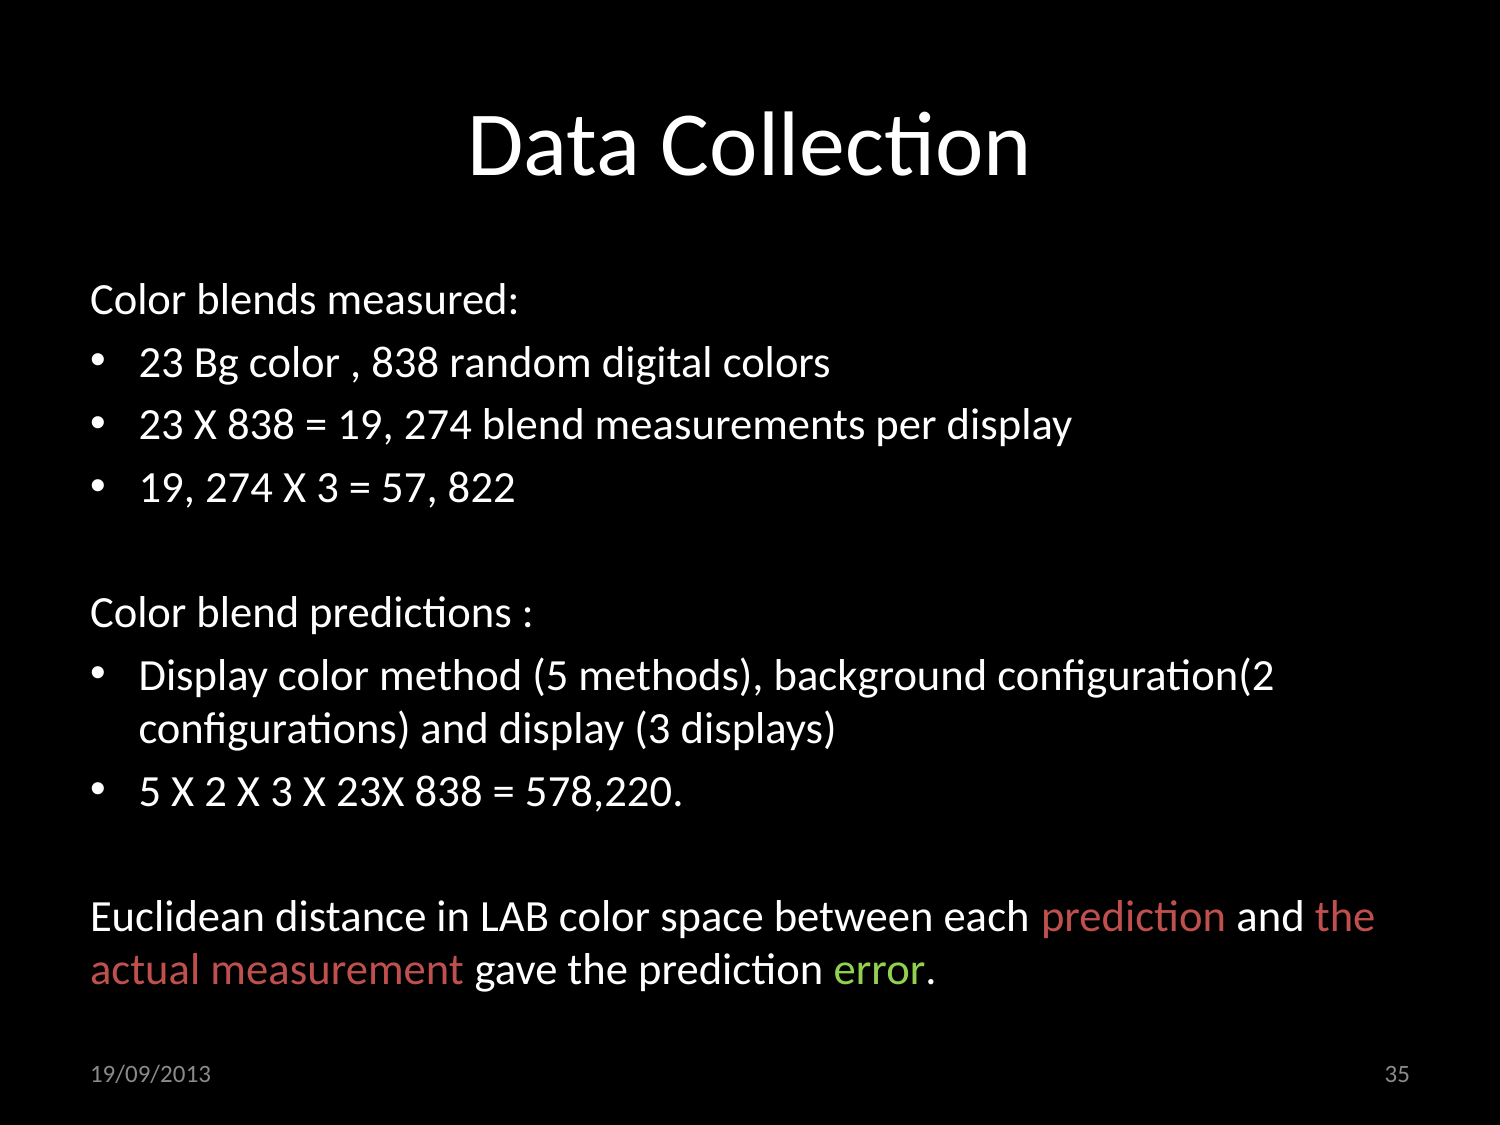

# Data Collection
Color blends measured:
23 Bg color , 838 random digital colors
23 X 838 = 19, 274 blend measurements per display
19, 274 X 3 = 57, 822

Color blend predictions :
Display color method (5 methods), background configuration(2 configurations) and display (3 displays)
5 X 2 X 3 X 23X 838 = 578,220.

Euclidean distance in LAB color space between each prediction and the actual measurement gave the prediction error.
19/09/2013
35